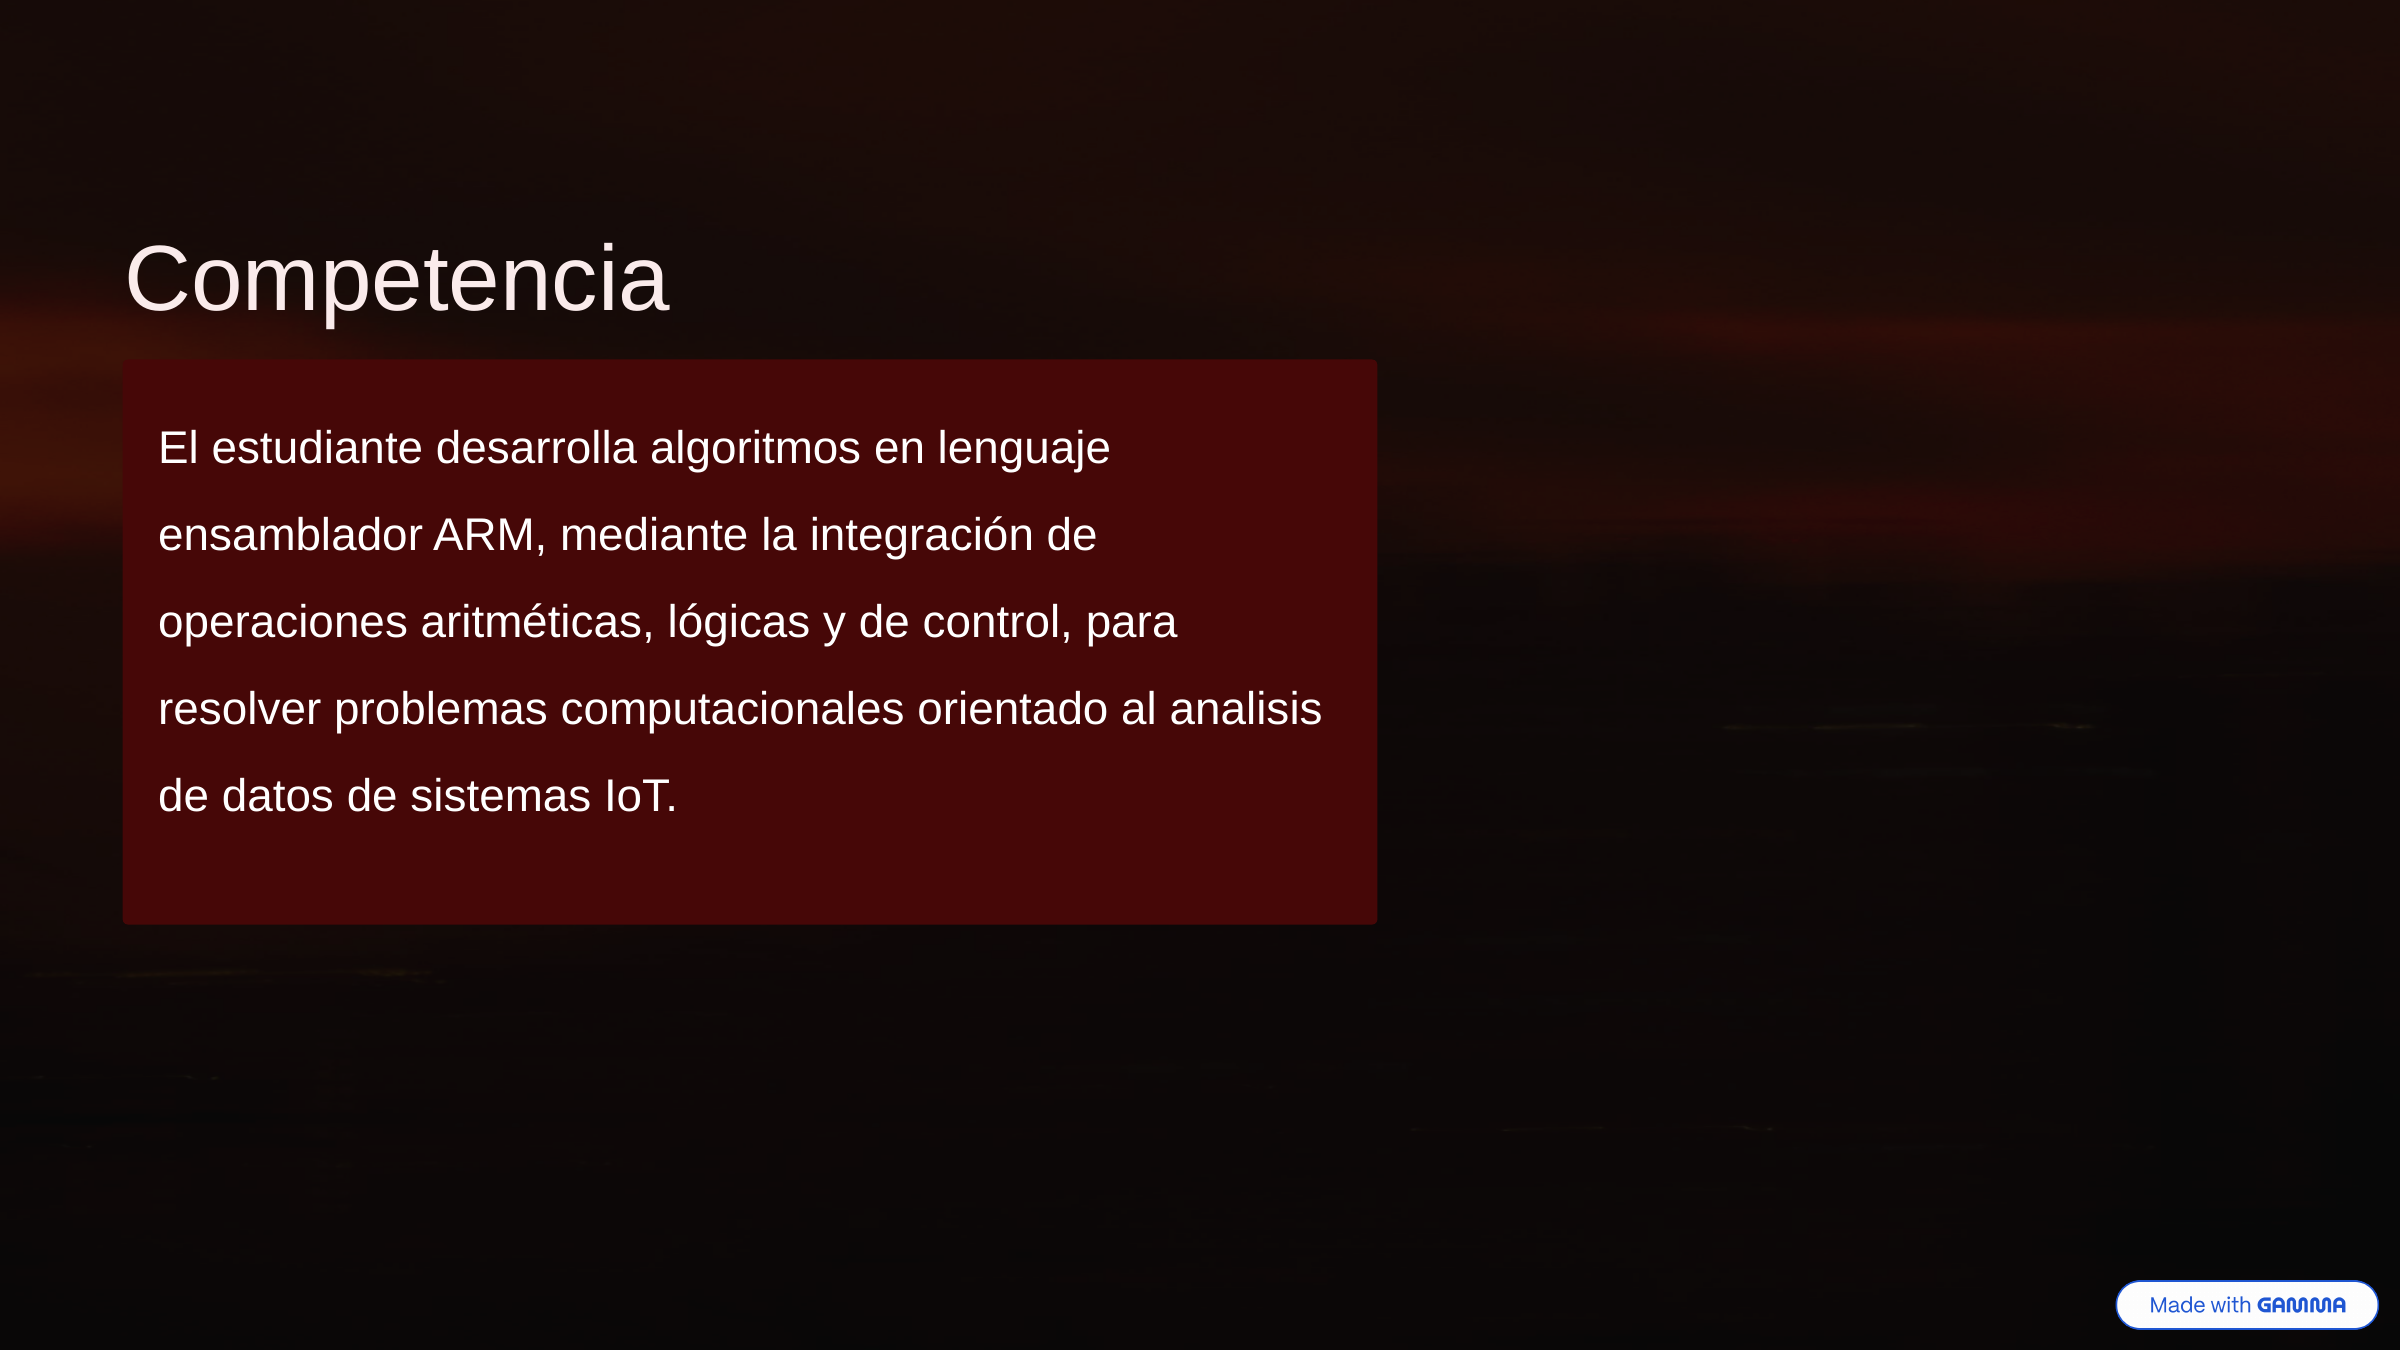

Competencia

El estudiante desarrolla algoritmos en lenguaje ensamblador ARM, mediante la integración de operaciones aritméticas, lógicas y de control, para resolver problemas computacionales orientado al analisis de datos de sistemas IoT.